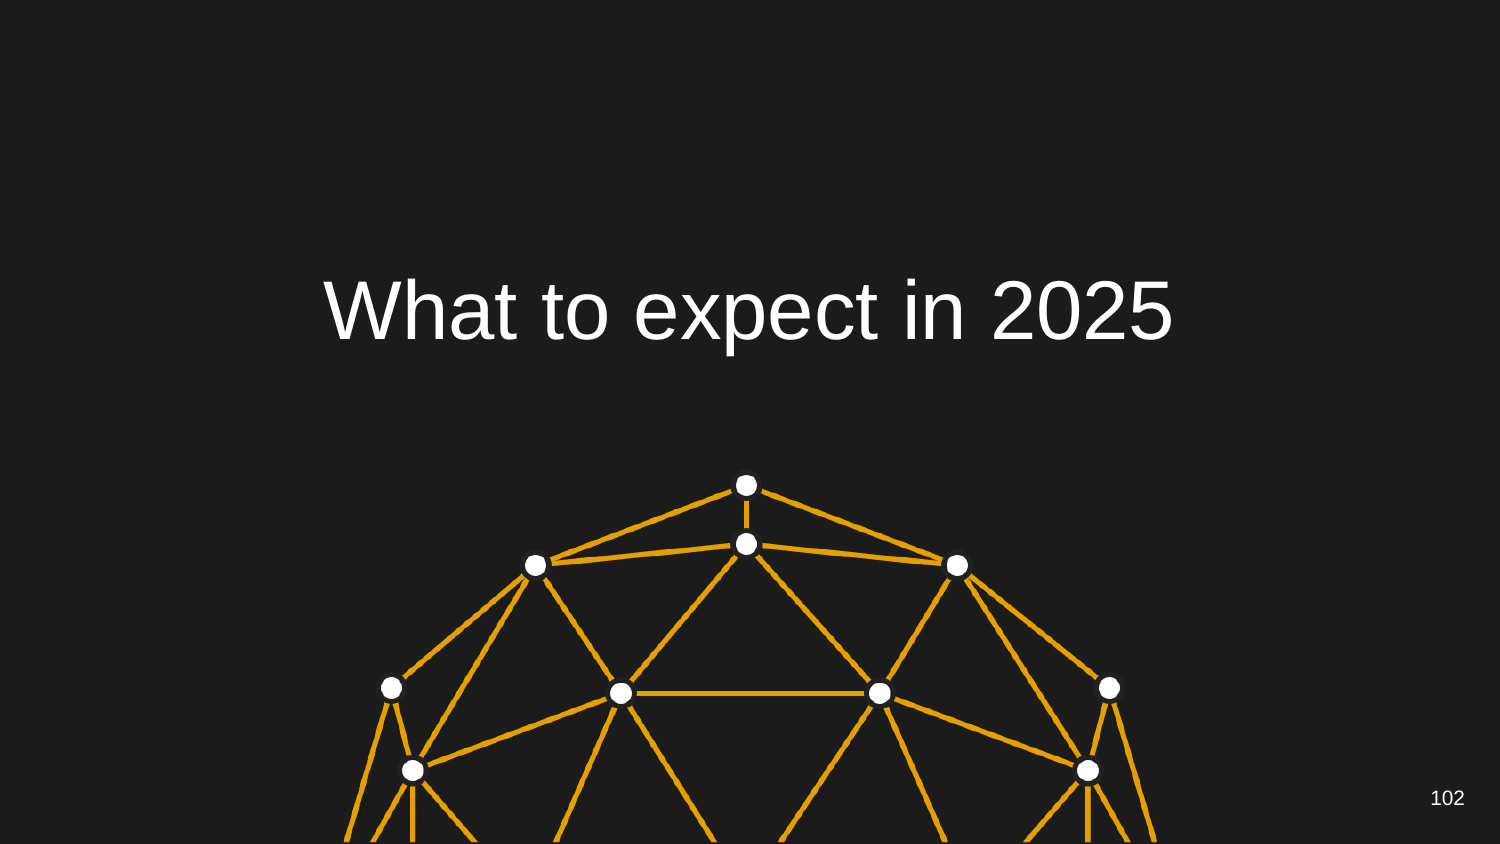

# What to expect in 2025
102